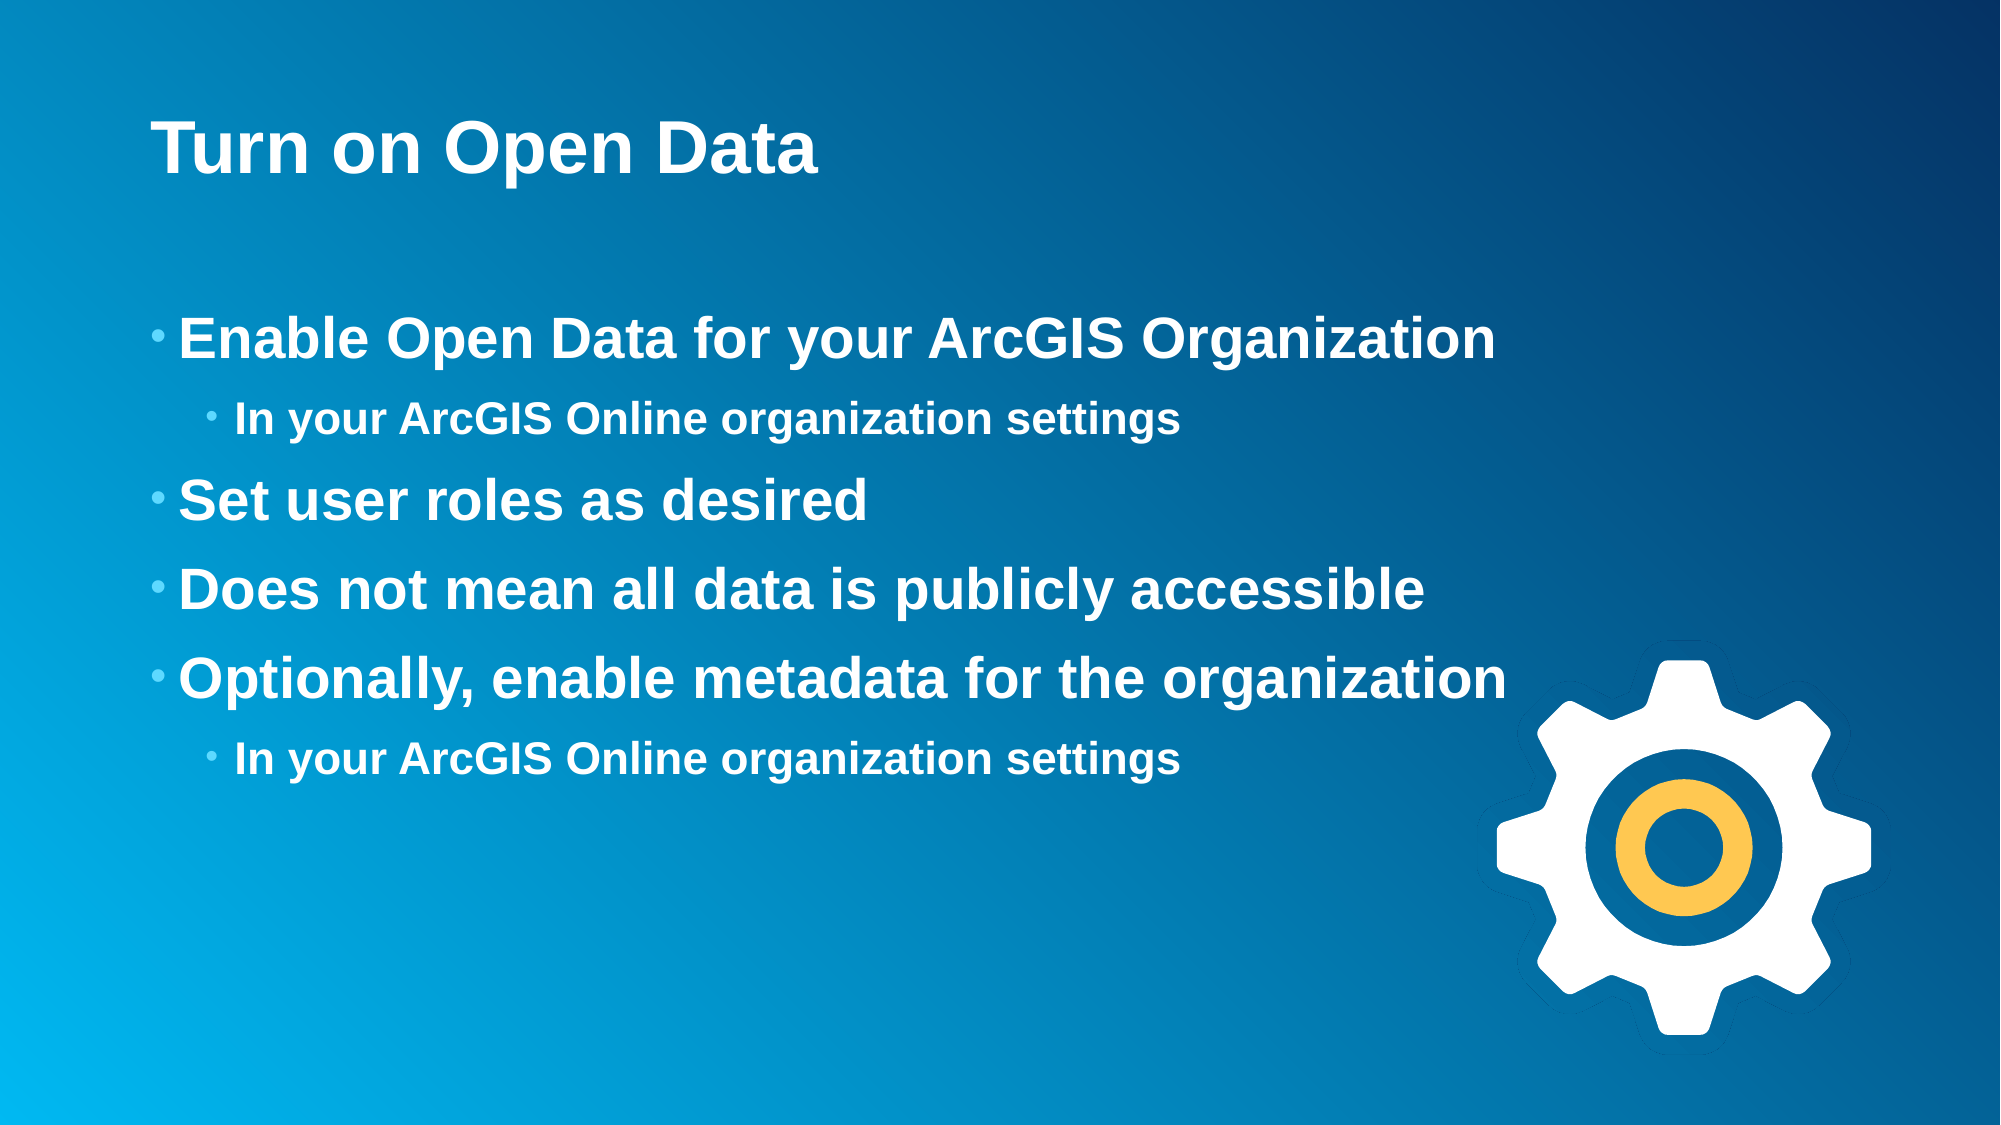

# Turn on Open Data
Enable Open Data for your ArcGIS Organization
In your ArcGIS Online organization settings
Set user roles as desired
Does not mean all data is publicly accessible
Optionally, enable metadata for the organization
In your ArcGIS Online organization settings